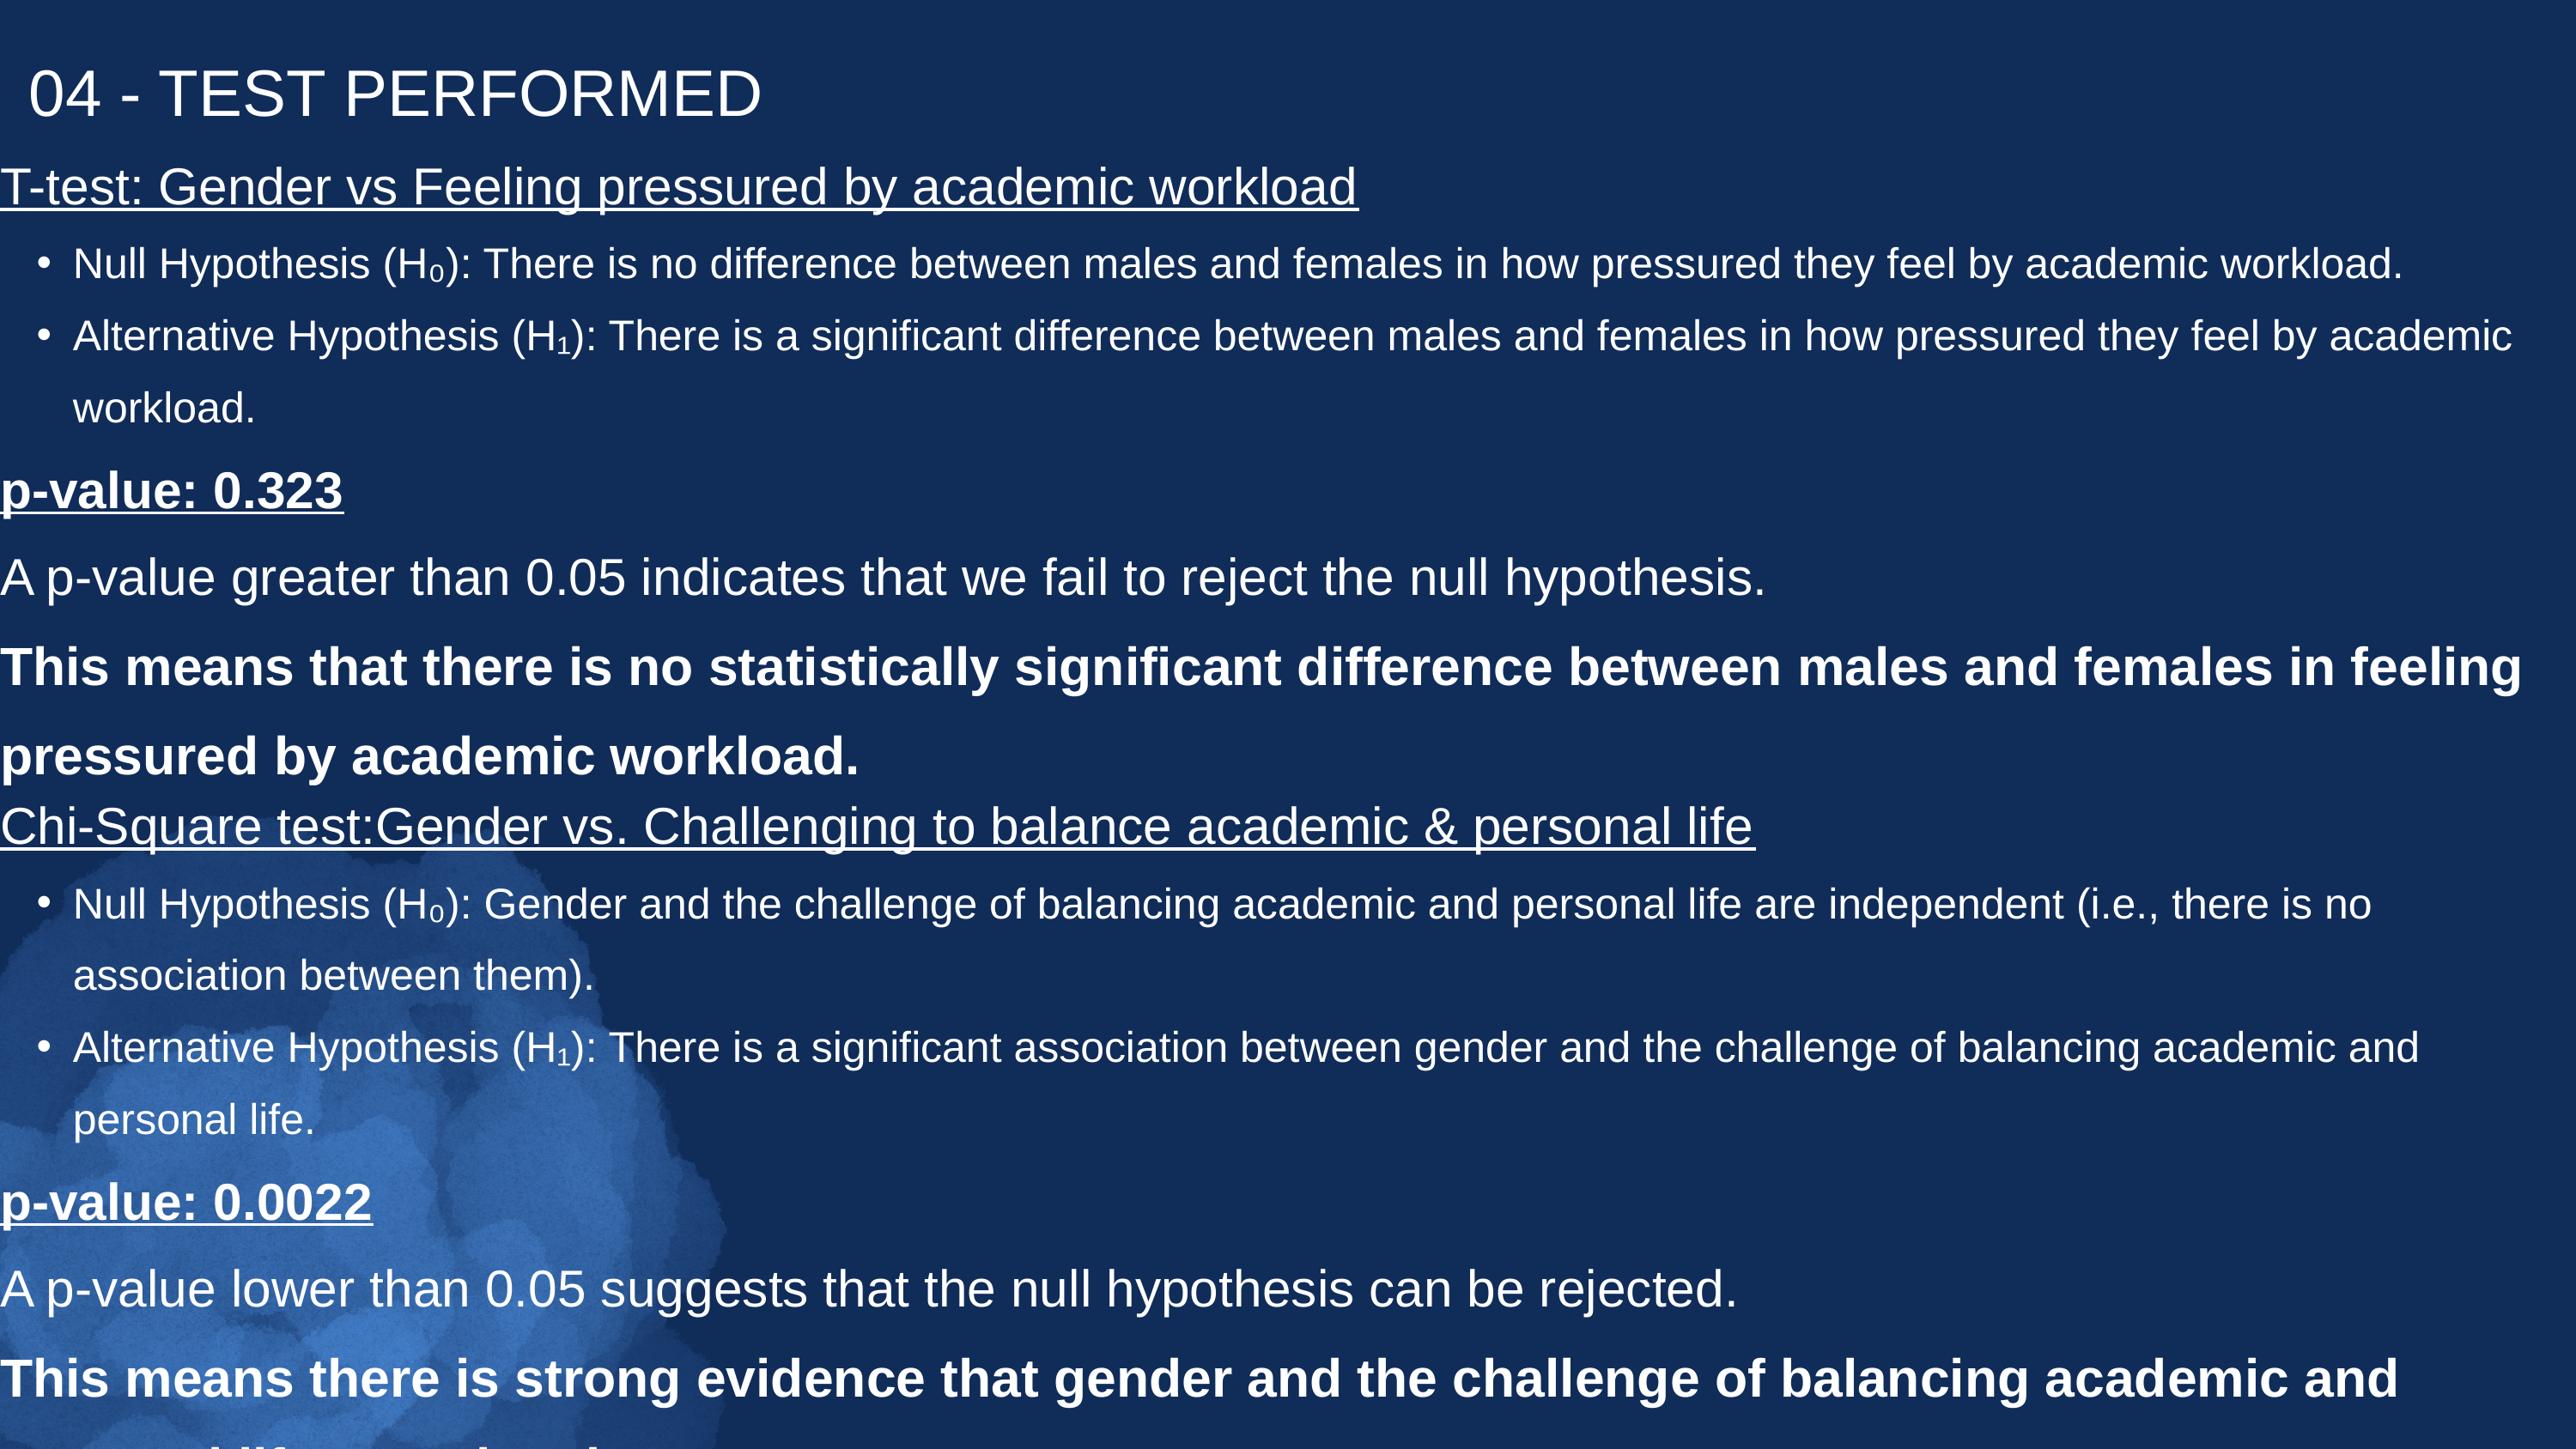

04 - TEST PERFORMED
T-test: Gender vs Feeling pressured by academic workload
Null Hypothesis (H₀): There is no difference between males and females in how pressured they feel by academic workload.
Alternative Hypothesis (H₁): There is a significant difference between males and females in how pressured they feel by academic workload.
p-value: 0.323
A p-value greater than 0.05 indicates that we fail to reject the null hypothesis.
This means that there is no statistically significant difference between males and females in feeling pressured by academic workload.
Chi-Square test:Gender vs. Challenging to balance academic & personal life
Null Hypothesis (H₀): Gender and the challenge of balancing academic and personal life are independent (i.e., there is no association between them).
Alternative Hypothesis (H₁): There is a significant association between gender and the challenge of balancing academic and personal life.
p-value: 0.0022
A p-value lower than 0.05 suggests that the null hypothesis can be rejected.
This means there is strong evidence that gender and the challenge of balancing academic and personal life are related